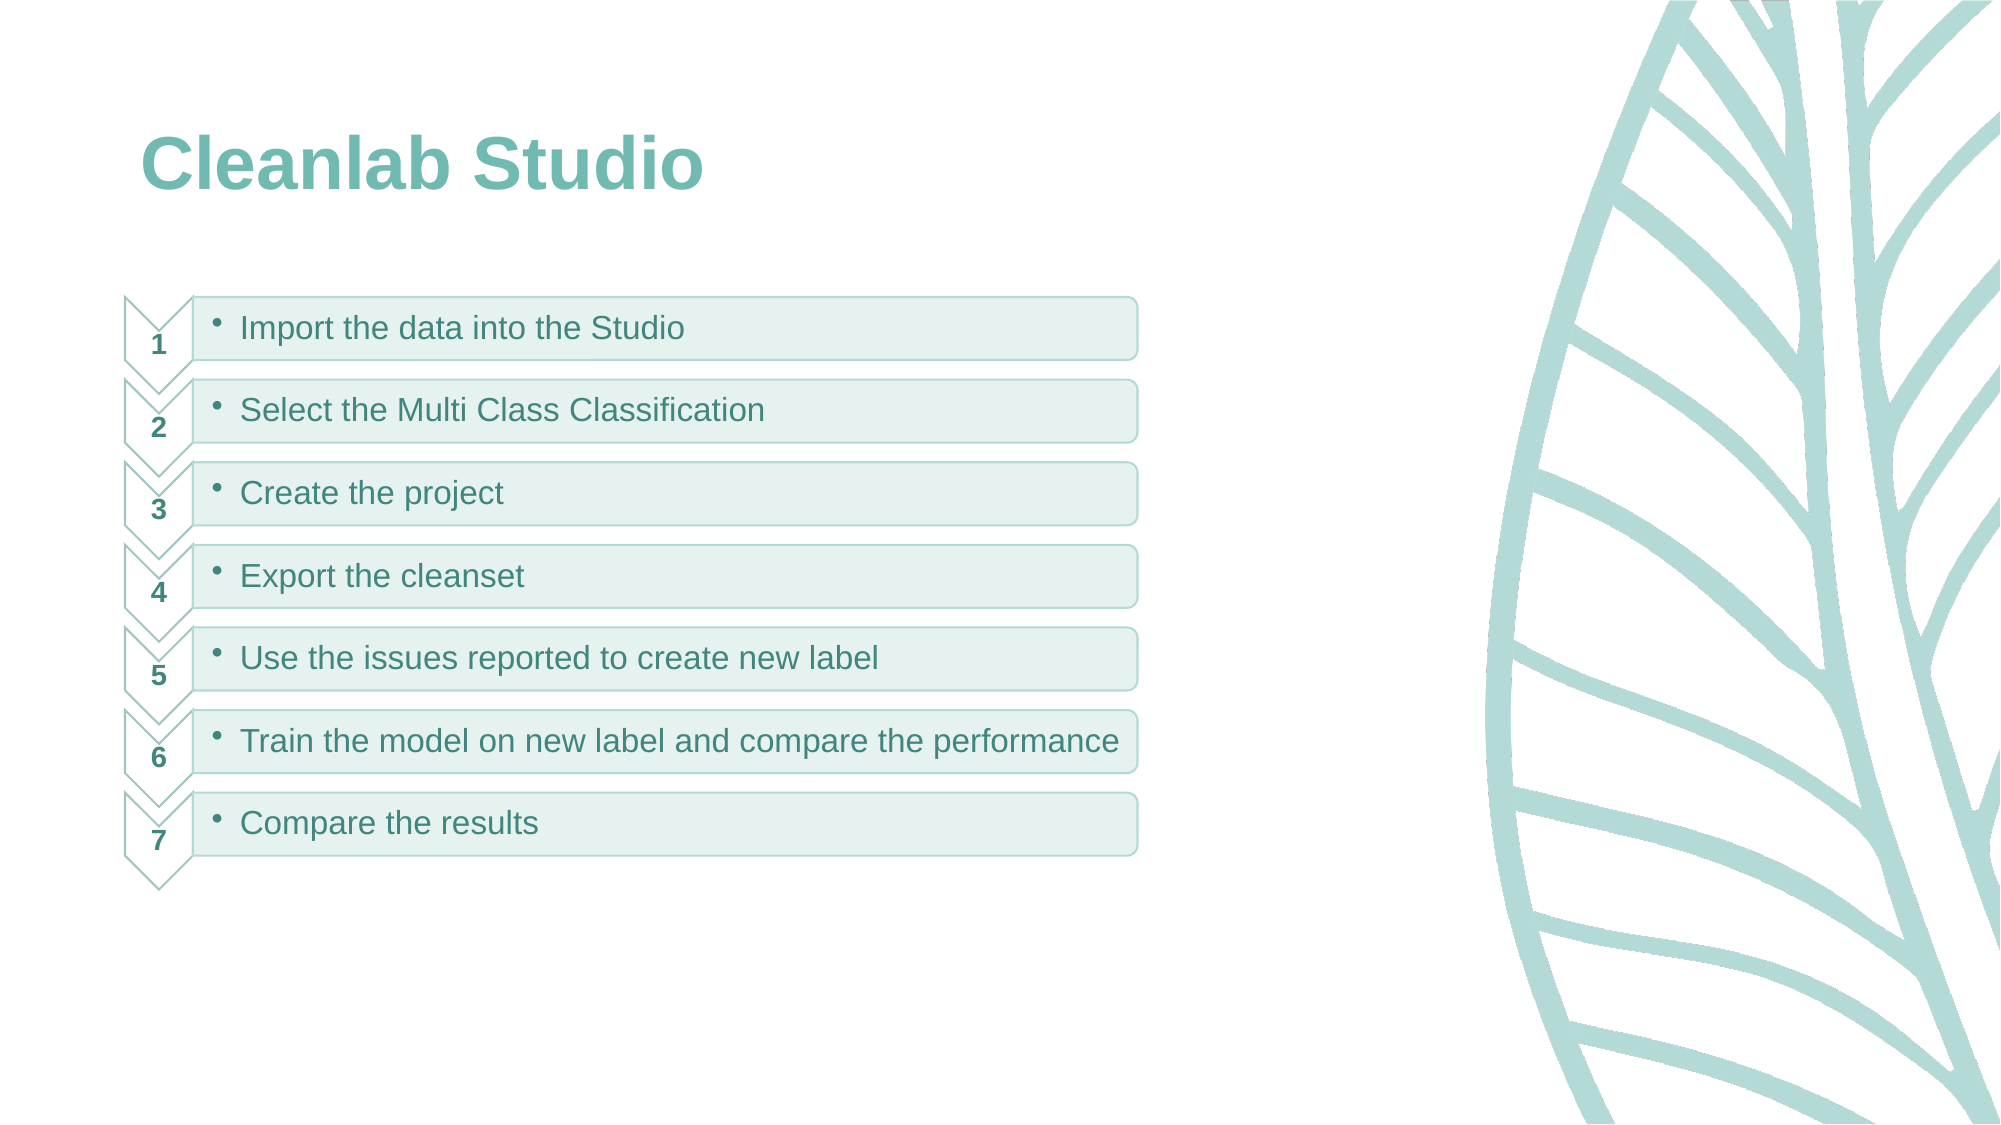

# Cleanlab Studio
1
Import the data into the Studio
2
Select the Multi Class Classification
3
Create the project
4
Export the cleanset
5
Use the issues reported to create new label
6
Train the model on new label and compare the performance
7
Compare the results